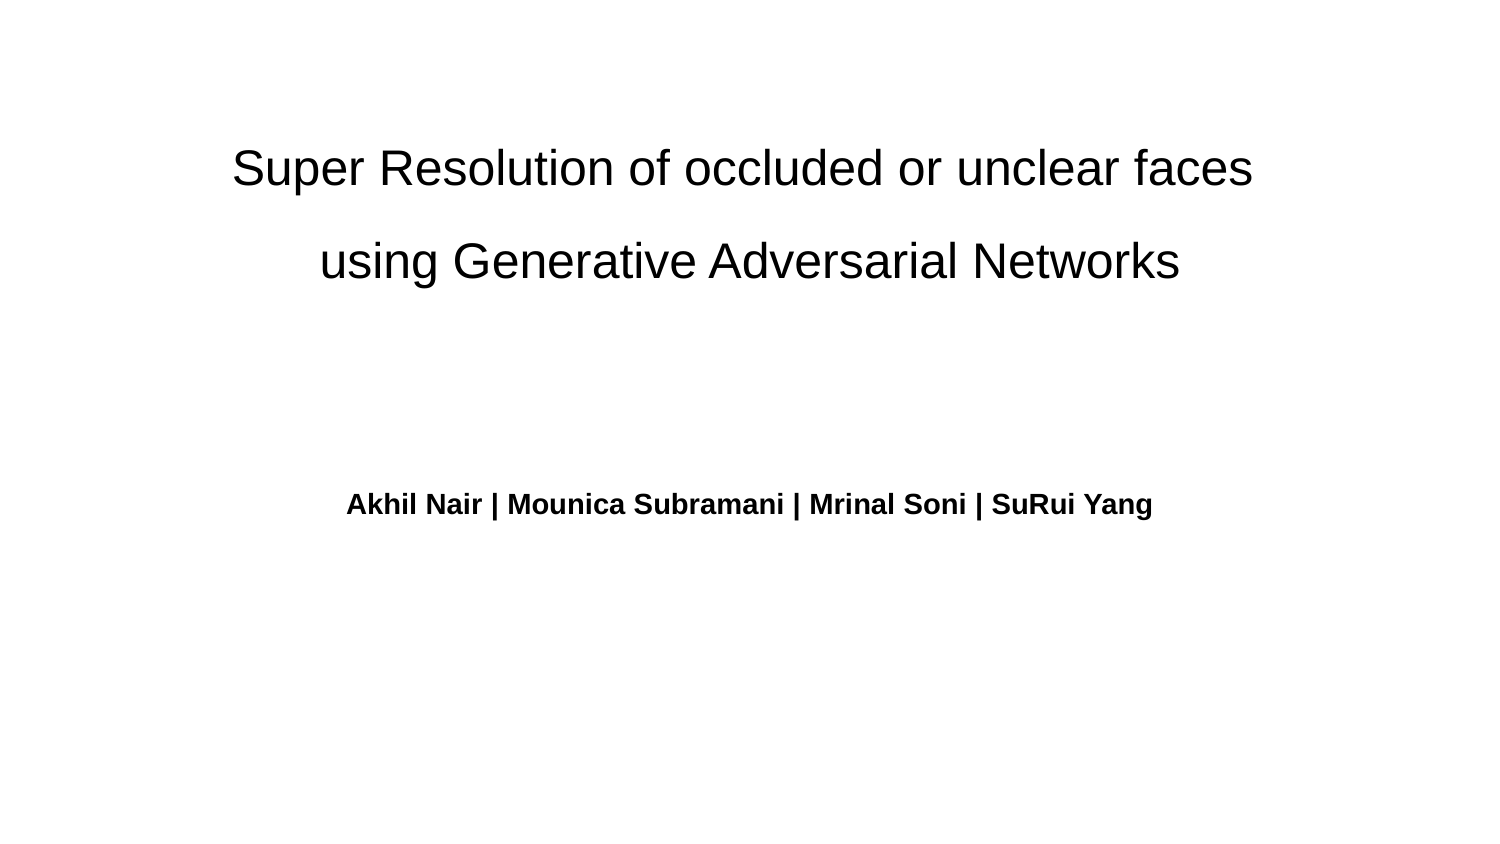

# Super Resolution of occluded or unclear faces
using Generative Adversarial Networks

Akhil Nair | Mounica Subramani | Mrinal Soni | SuRui Yang